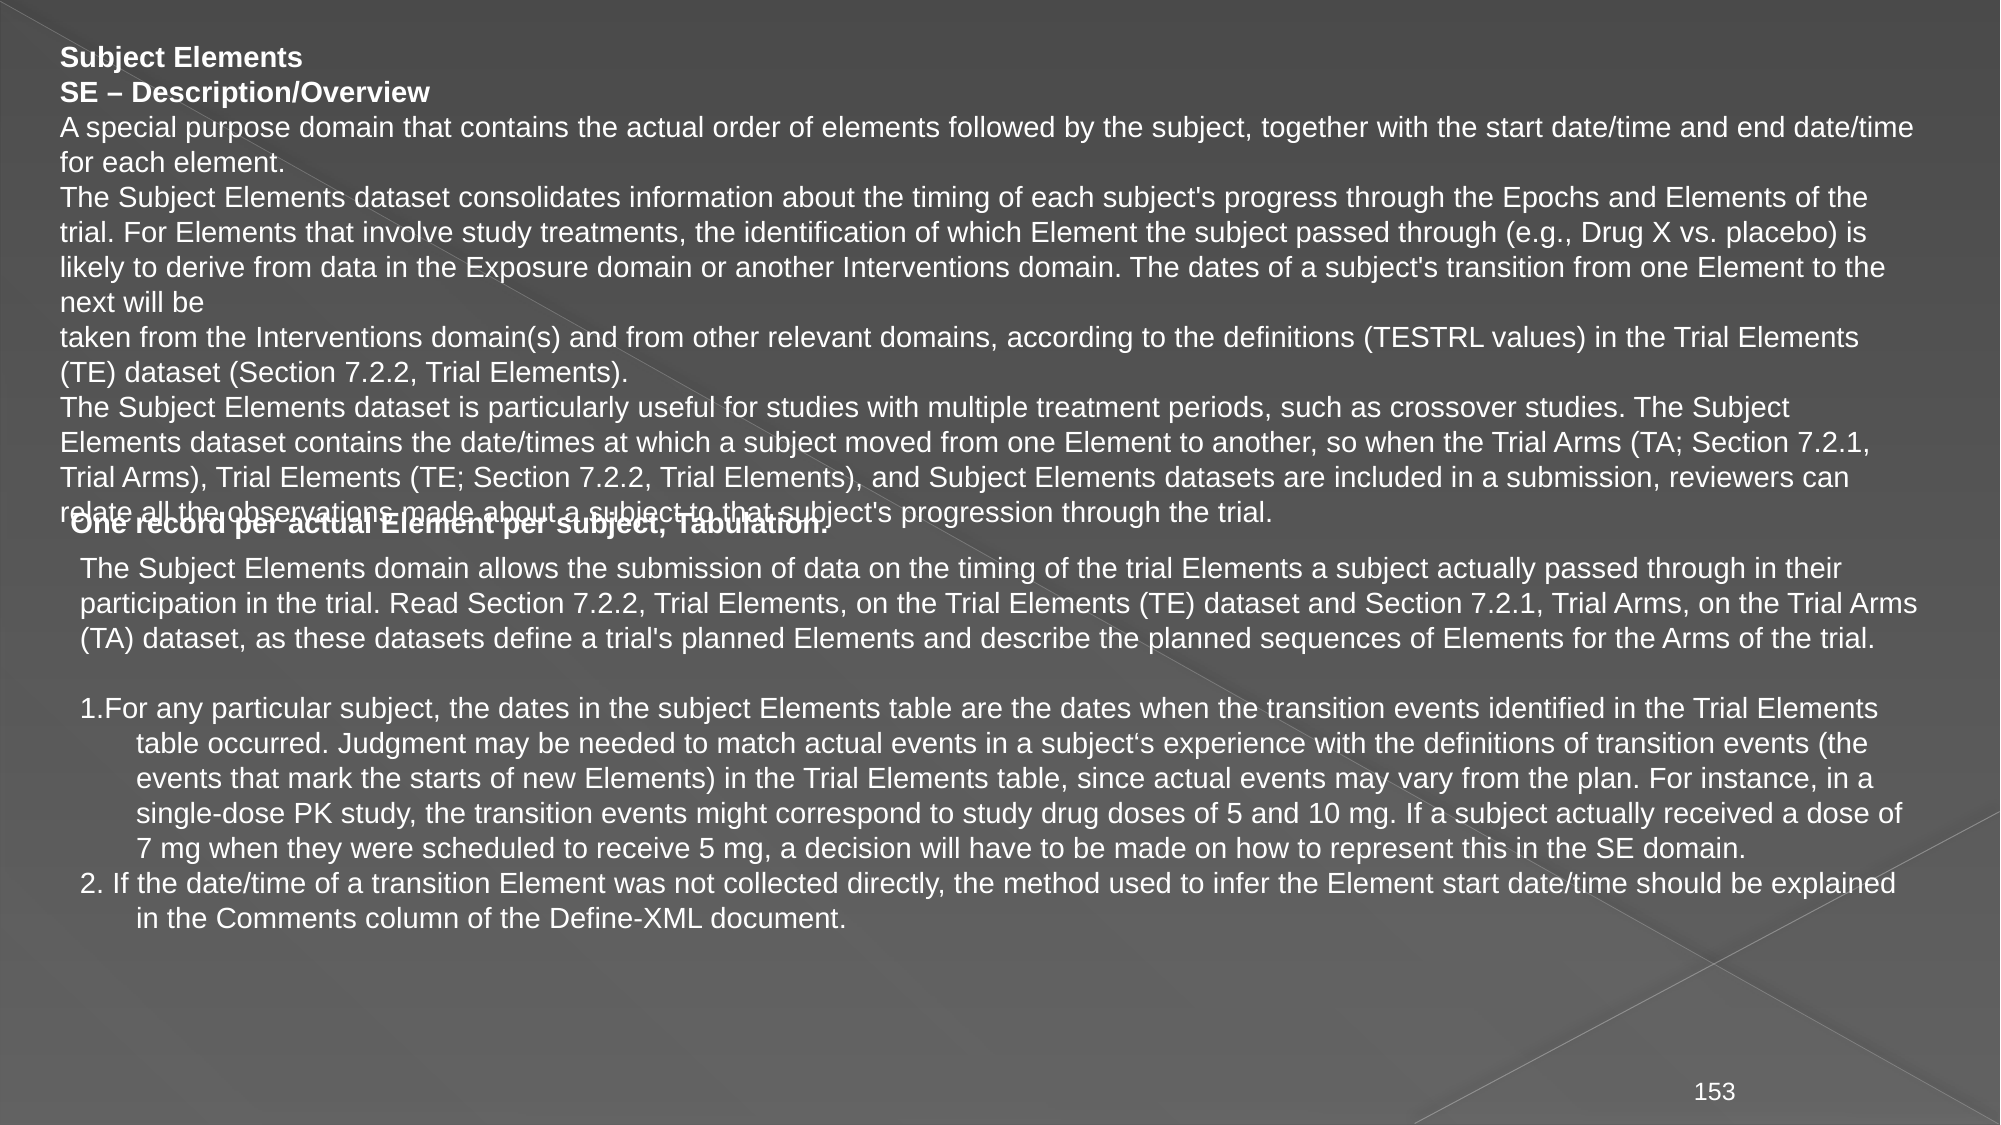

Subject Elements
SE – Description/Overview
A special purpose domain that contains the actual order of elements followed by the subject, together with the start date/time and end date/time for each element.
The Subject Elements dataset consolidates information about the timing of each subject's progress through the Epochs and Elements of the trial. For Elements that involve study treatments, the identification of which Element the subject passed through (e.g., Drug X vs. placebo) is likely to derive from data in the Exposure domain or another Interventions domain. The dates of a subject's transition from one Element to the next will be
taken from the Interventions domain(s) and from other relevant domains, according to the definitions (TESTRL values) in the Trial Elements (TE) dataset (Section 7.2.2, Trial Elements).
The Subject Elements dataset is particularly useful for studies with multiple treatment periods, such as crossover studies. The Subject Elements dataset contains the date/times at which a subject moved from one Element to another, so when the Trial Arms (TA; Section 7.2.1, Trial Arms), Trial Elements (TE; Section 7.2.2, Trial Elements), and Subject Elements datasets are included in a submission, reviewers can relate all the observations made about a subject to that subject's progression through the trial.
One record per actual Element per subject, Tabulation.
The Subject Elements domain allows the submission of data on the timing of the trial Elements a subject actually passed through in their participation in the trial. Read Section 7.2.2, Trial Elements, on the Trial Elements (TE) dataset and Section 7.2.1, Trial Arms, on the Trial Arms (TA) dataset, as these datasets define a trial's planned Elements and describe the planned sequences of Elements for the Arms of the trial.

1.For any particular subject, the dates in the subject Elements table are the dates when the transition events identified in the Trial Elements table occurred. Judgment may be needed to match actual events in a subject‘s experience with the definitions of transition events (the events that mark the starts of new Elements) in the Trial Elements table, since actual events may vary from the plan. For instance, in a single-dose PK study, the transition events might correspond to study drug doses of 5 and 10 mg. If a subject actually received a dose of 7 mg when they were scheduled to receive 5 mg, a decision will have to be made on how to represent this in the SE domain.
2. If the date/time of a transition Element was not collected directly, the method used to infer the Element start date/time should be explained in the Comments column of the Define-XML document.
153